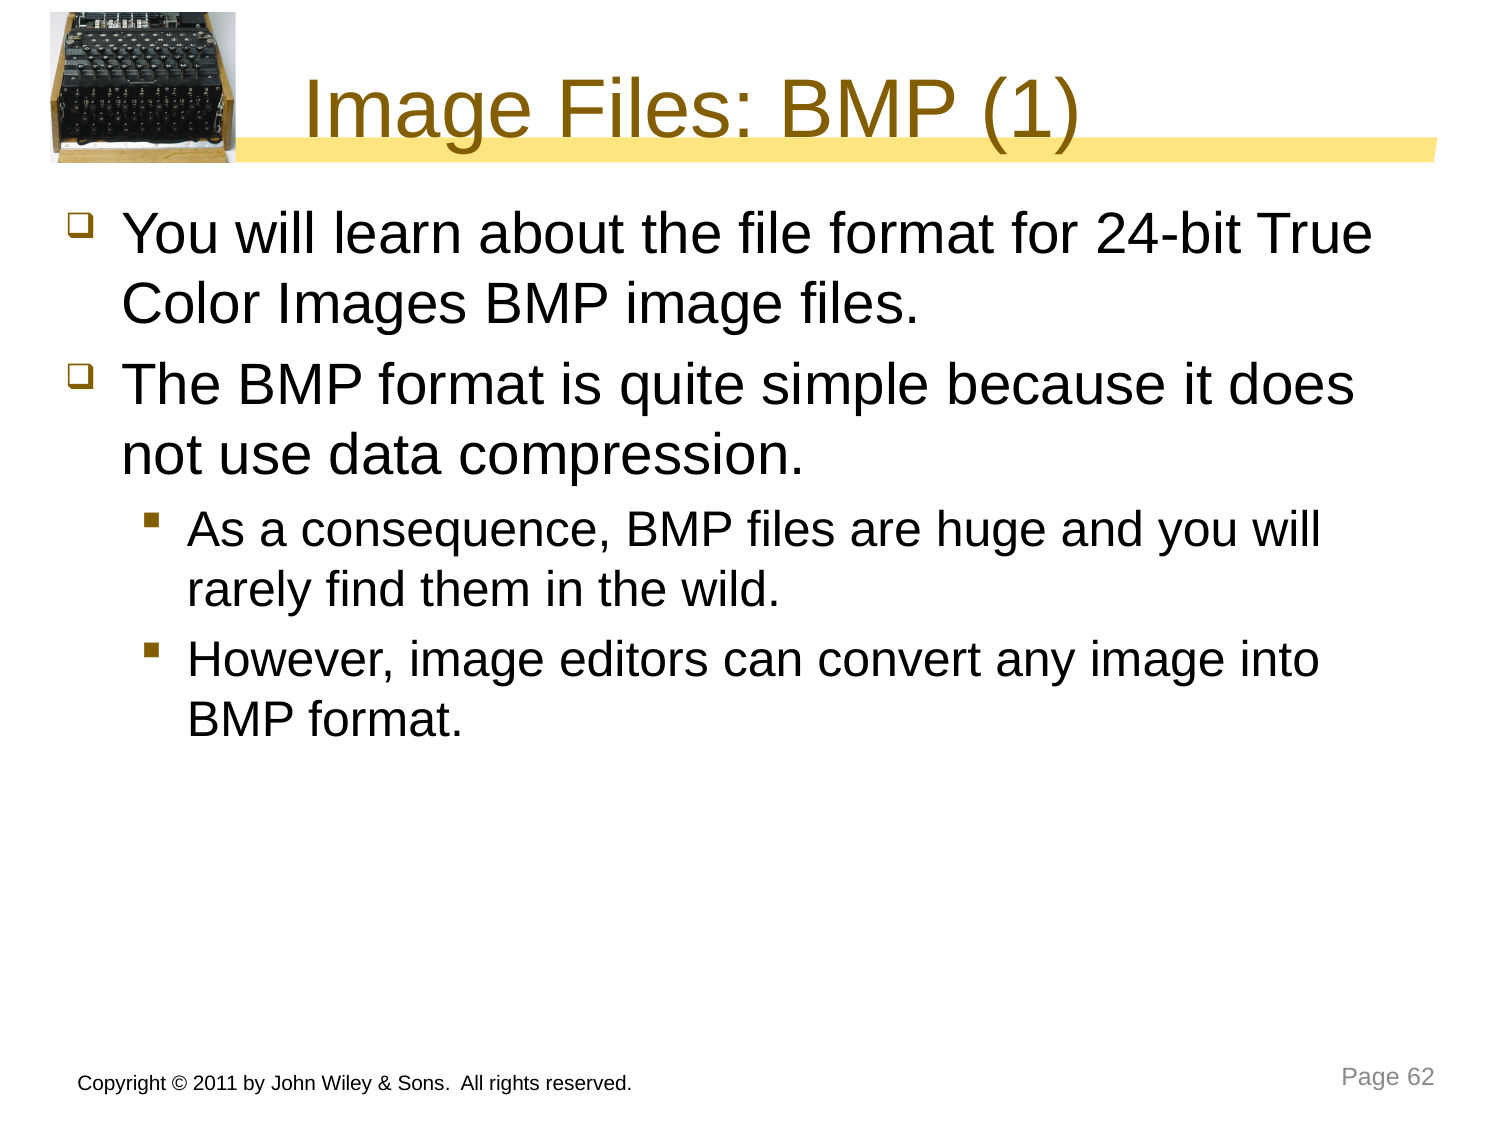

# Image Files: BMP (1)
You will learn about the file format for 24-bit True Color Images BMP image files.
The BMP format is quite simple because it does not use data compression.
As a consequence, BMP files are huge and you will rarely find them in the wild.
However, image editors can convert any image into BMP format.

Copyright © 2011 by John Wiley & Sons.  All rights reserved.
Page 62